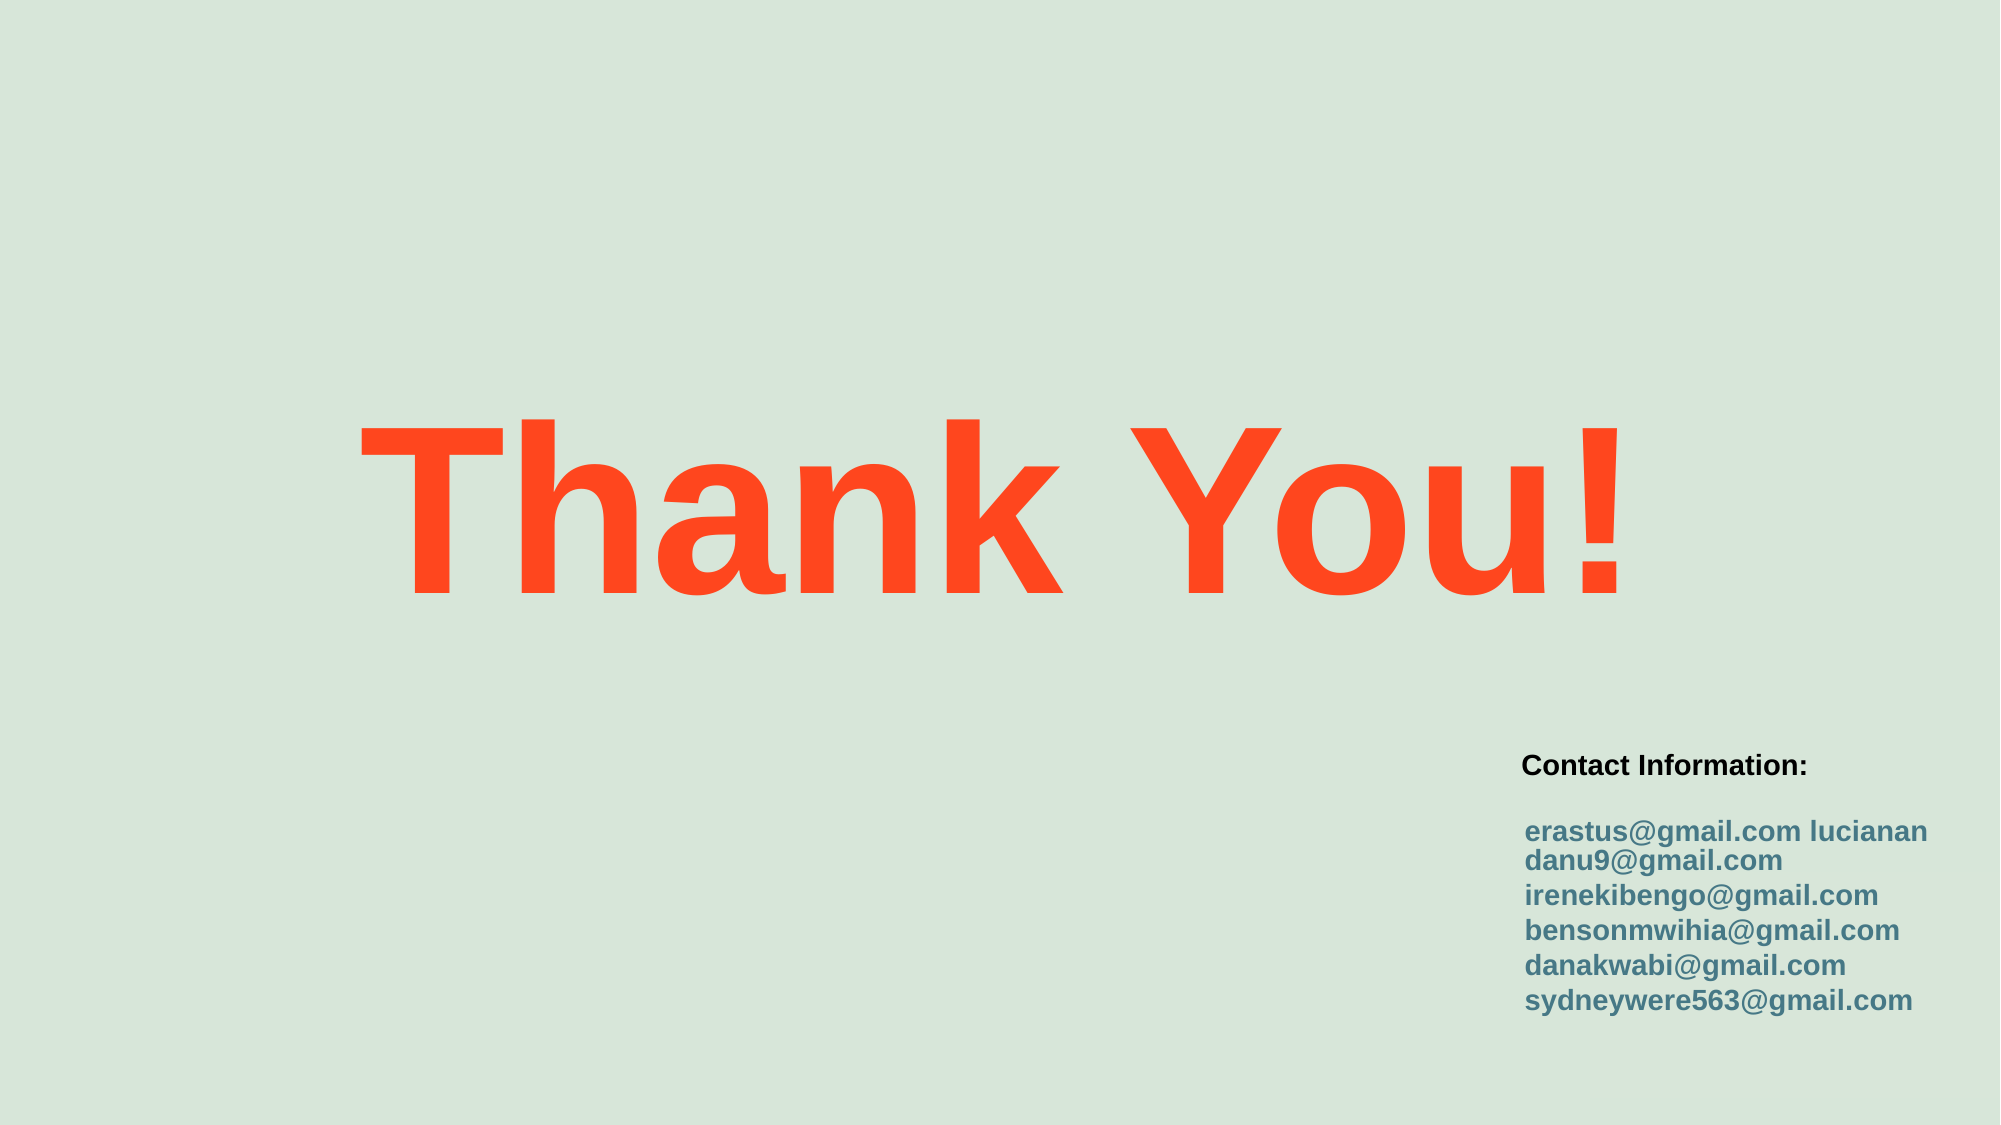

Thank You!
Contact Information:

erastus@gmail.com lucianandanu9@gmail.com
irenekibengo@gmail.com
bensonmwihia@gmail.com
danakwabi@gmail.com
sydneywere563@gmail.com